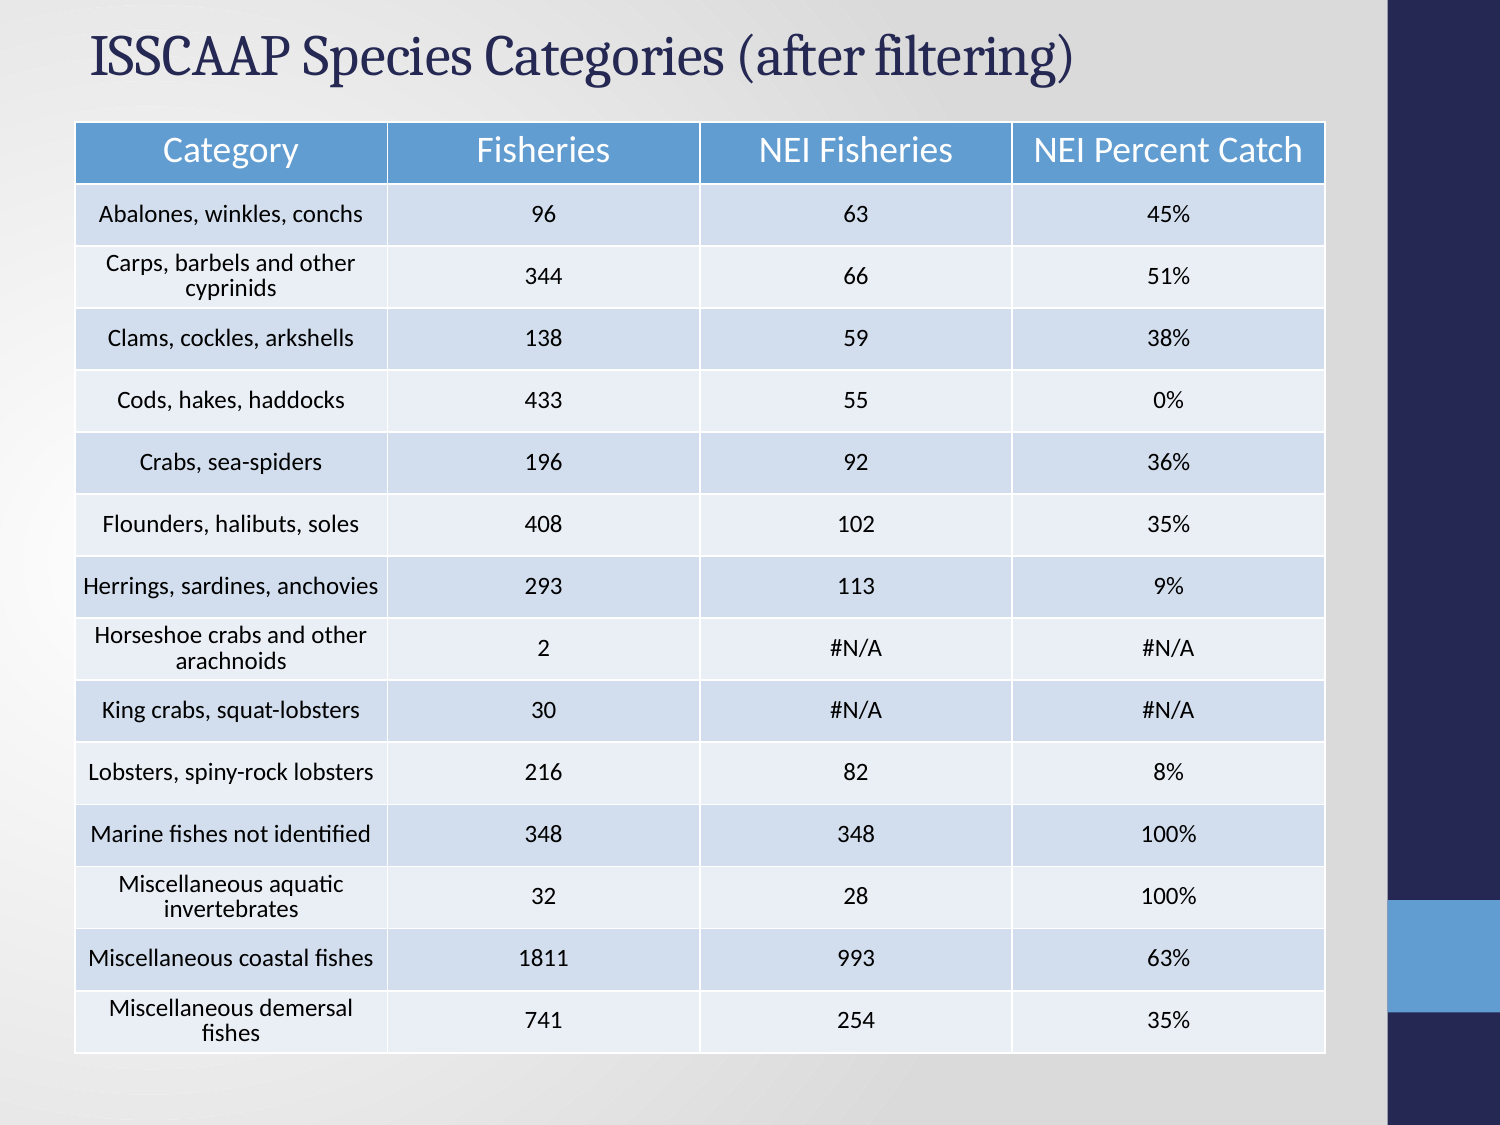

# ISSCAAP Species Categories (after filtering)
| Category | Fisheries | NEI Fisheries | NEI Percent Catch |
| --- | --- | --- | --- |
| Abalones, winkles, conchs | 96 | 63 | 45% |
| Carps, barbels and other cyprinids | 344 | 66 | 51% |
| Clams, cockles, arkshells | 138 | 59 | 38% |
| Cods, hakes, haddocks | 433 | 55 | 0% |
| Crabs, sea-spiders | 196 | 92 | 36% |
| Flounders, halibuts, soles | 408 | 102 | 35% |
| Herrings, sardines, anchovies | 293 | 113 | 9% |
| Horseshoe crabs and other arachnoids | 2 | #N/A | #N/A |
| King crabs, squat-lobsters | 30 | #N/A | #N/A |
| Lobsters, spiny-rock lobsters | 216 | 82 | 8% |
| Marine fishes not identified | 348 | 348 | 100% |
| Miscellaneous aquatic invertebrates | 32 | 28 | 100% |
| Miscellaneous coastal fishes | 1811 | 993 | 63% |
| Miscellaneous demersal fishes | 741 | 254 | 35% |